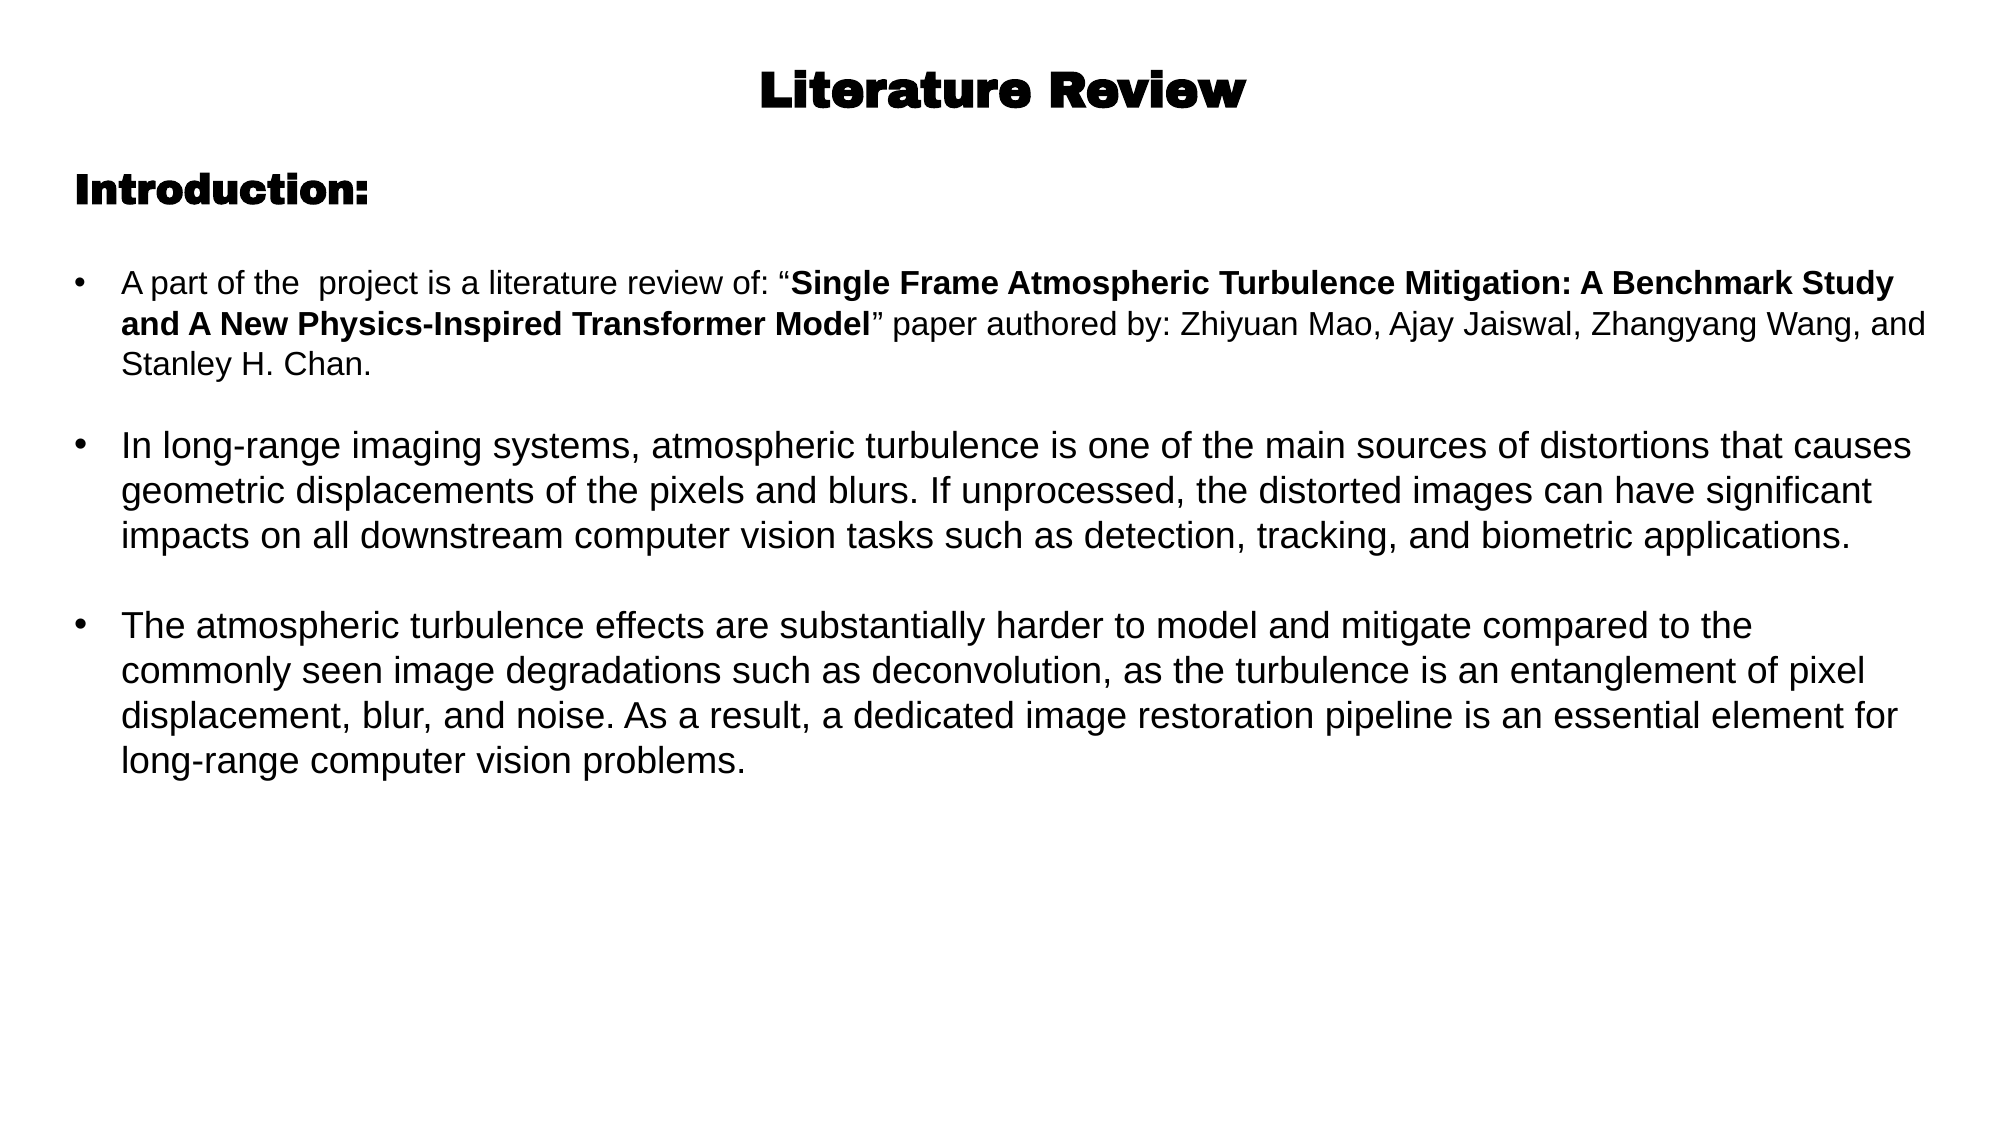

Literature Review

Introduction:

A part of the  project is a literature review of: “Single Frame Atmospheric Turbulence Mitigation: A Benchmark Study and A New Physics-Inspired Transformer Model” paper authored by: Zhiyuan Mao, Ajay Jaiswal, Zhangyang Wang, and Stanley H. Chan.

In long-range imaging systems, atmospheric turbulence is one of the main sources of distortions that causes geometric displacements of the pixels and blurs. If unprocessed, the distorted images can have significant impacts on all downstream computer vision tasks such as detection, tracking, and biometric applications.

The atmospheric turbulence effects are substantially harder to model and mitigate compared to the commonly seen image degradations such as deconvolution, as the turbulence is an entanglement of pixel displacement, blur, and noise. As a result, a dedicated image restoration pipeline is an essential element for long-range computer vision problems.